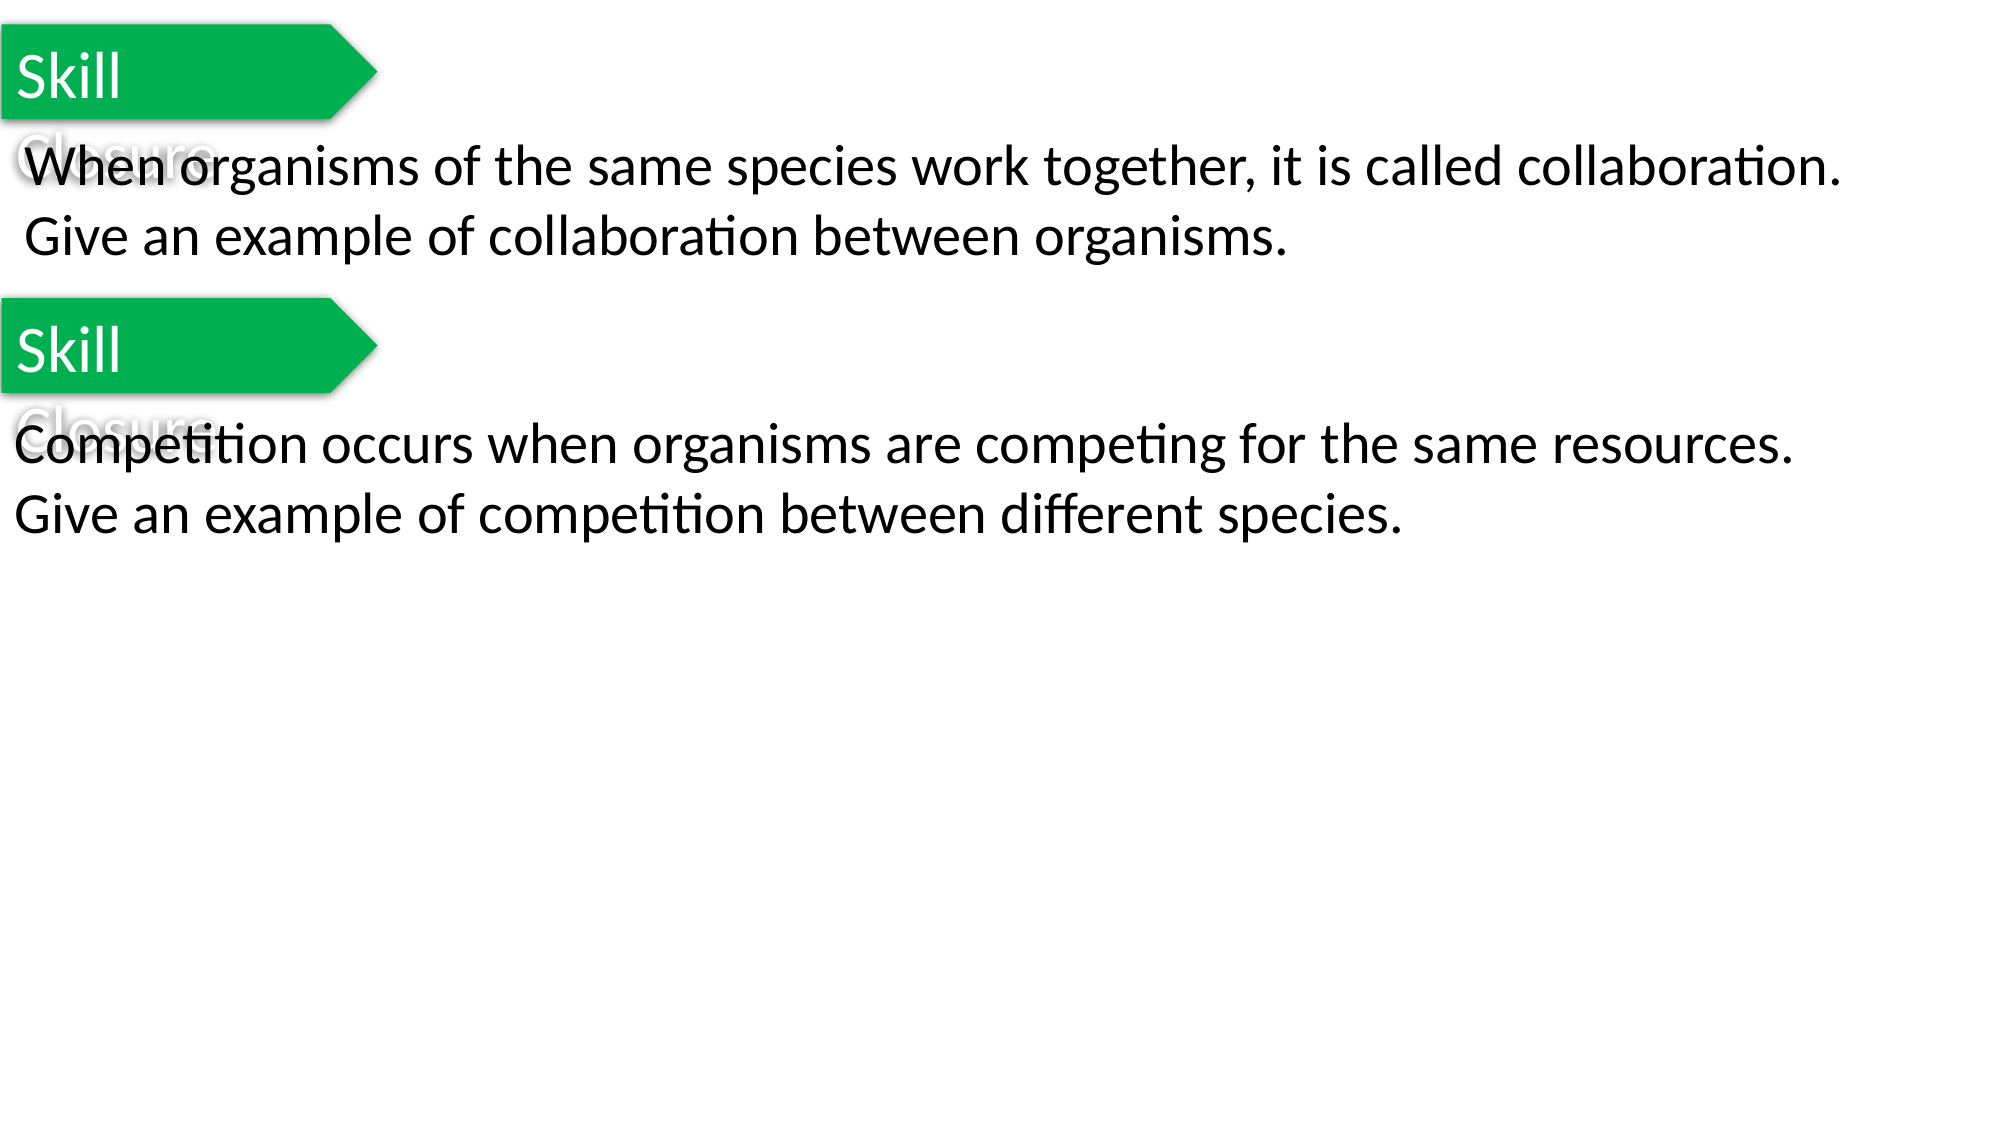

Skill Closure
When organisms of the same species work together, it is called collaboration.  Give an example of collaboration between organisms.
Skill Closure
Competition occurs when organisms are competing for the same resources.  Give an example of competition between different species.